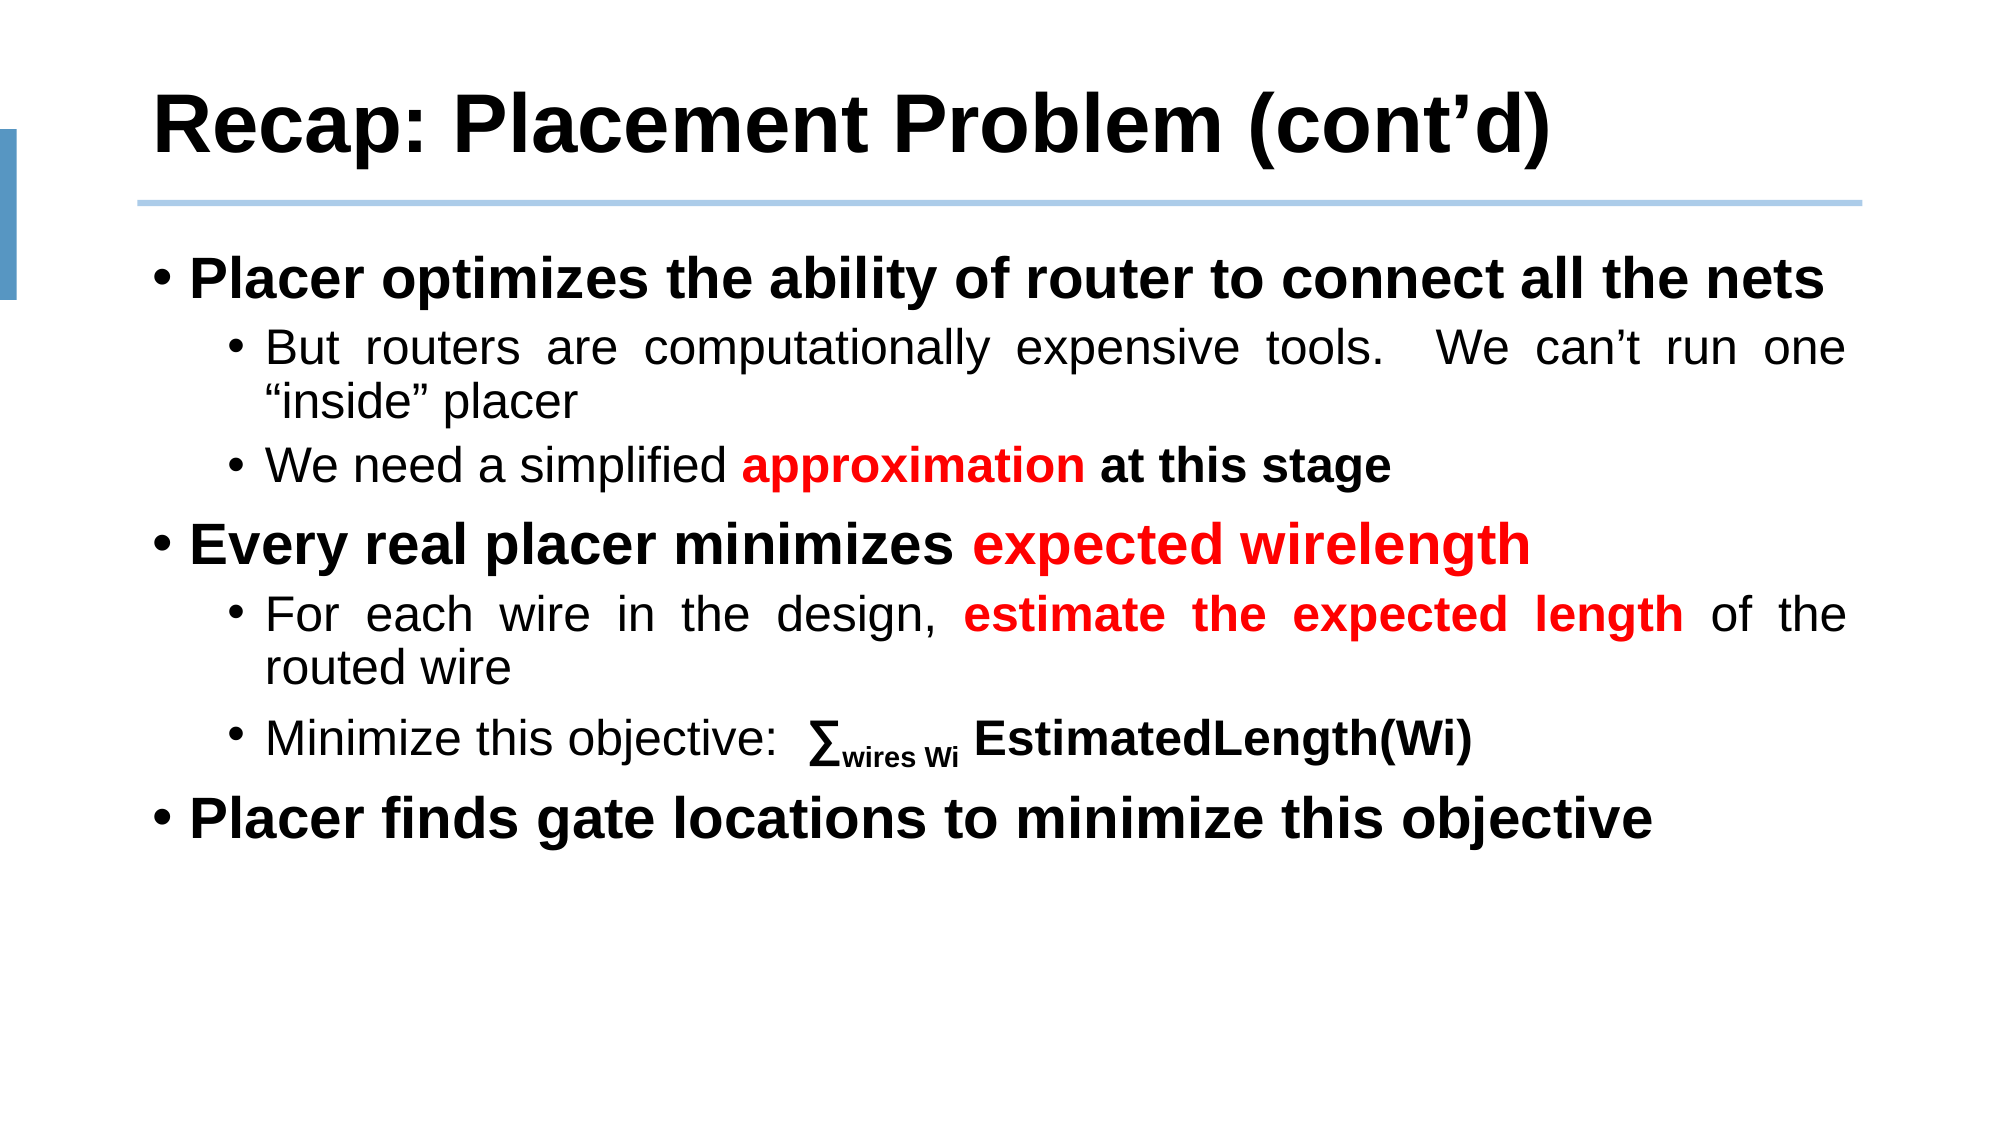

# Recap: Placement Problem (cont’d)
Placer optimizes the ability of router to connect all the nets
But routers are computationally expensive tools.  We can’t run one “inside” placer
We need a simplified approximation at this stage
Every real placer minimizes expected wirelength
For each wire in the design, estimate the expected length of the routed wire
Minimize this objective:  ∑wires Wi EstimatedLength(Wi)
Placer finds gate locations to minimize this objective